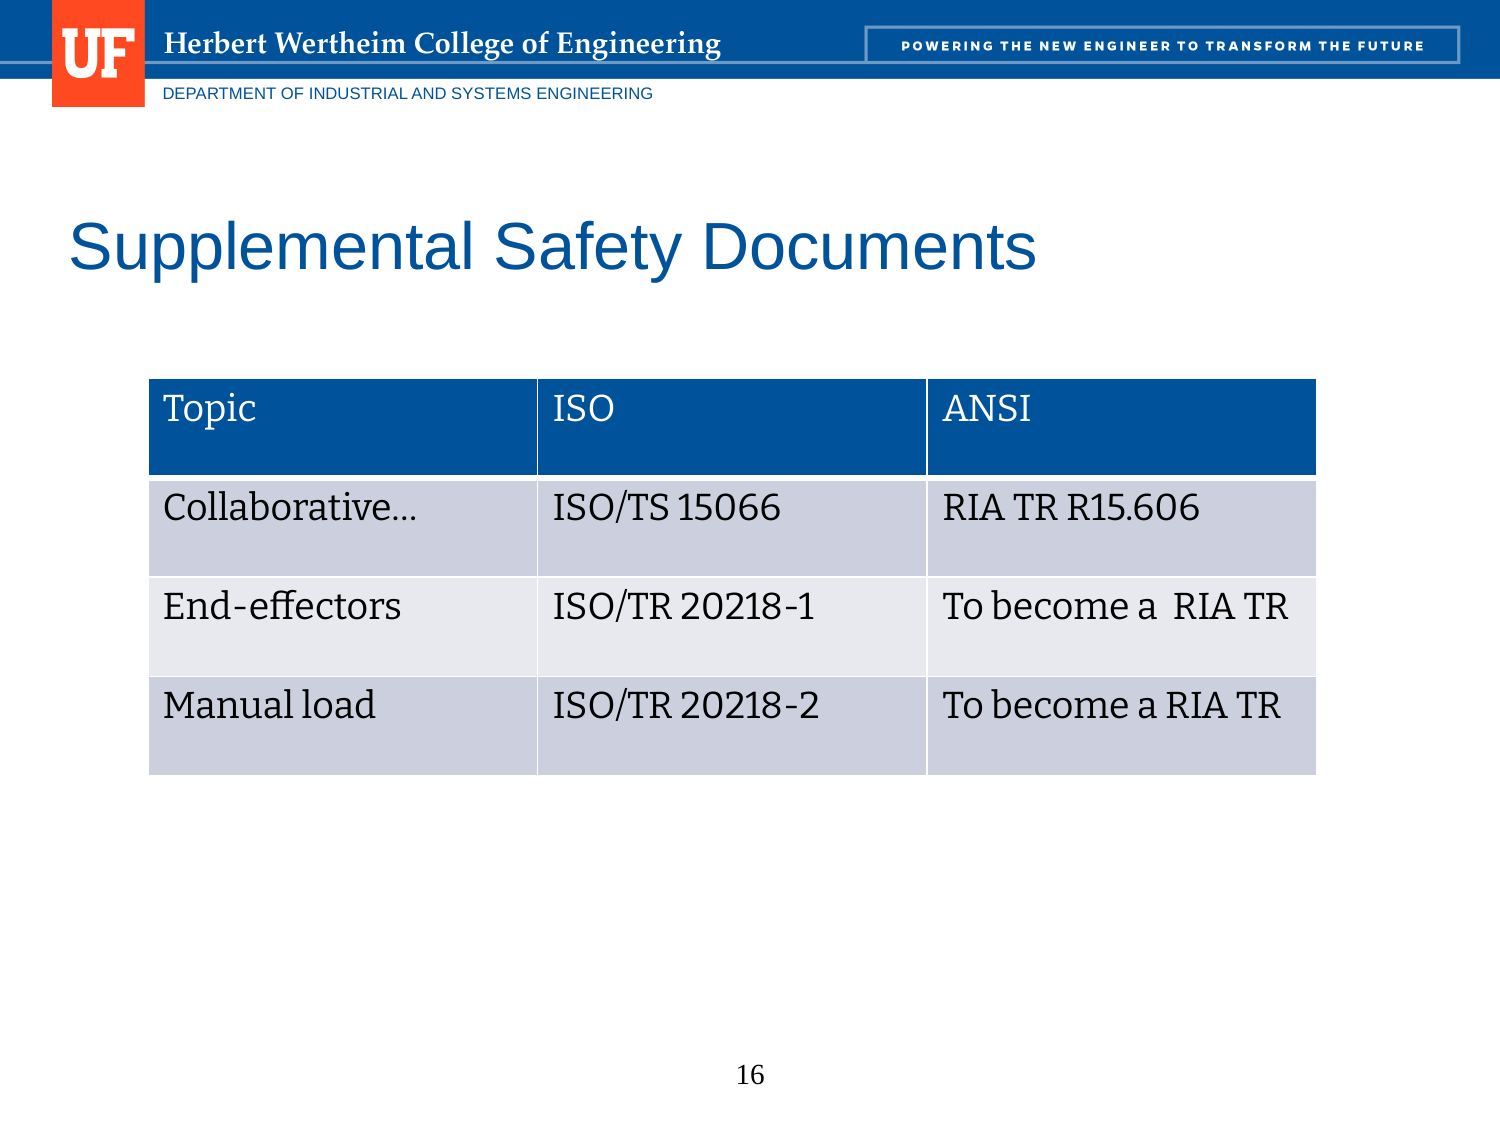

# Supplemental Safety Documents
| Topic | ISO | ANSI |
| --- | --- | --- |
| Collaborative… | ISO/TS 15066 | RIA TR R15.606 |
| End-effectors | ISO/TR 20218-1 | To become a RIA TR |
| Manual load | ISO/TR 20218-2 | To become a RIA TR |
16